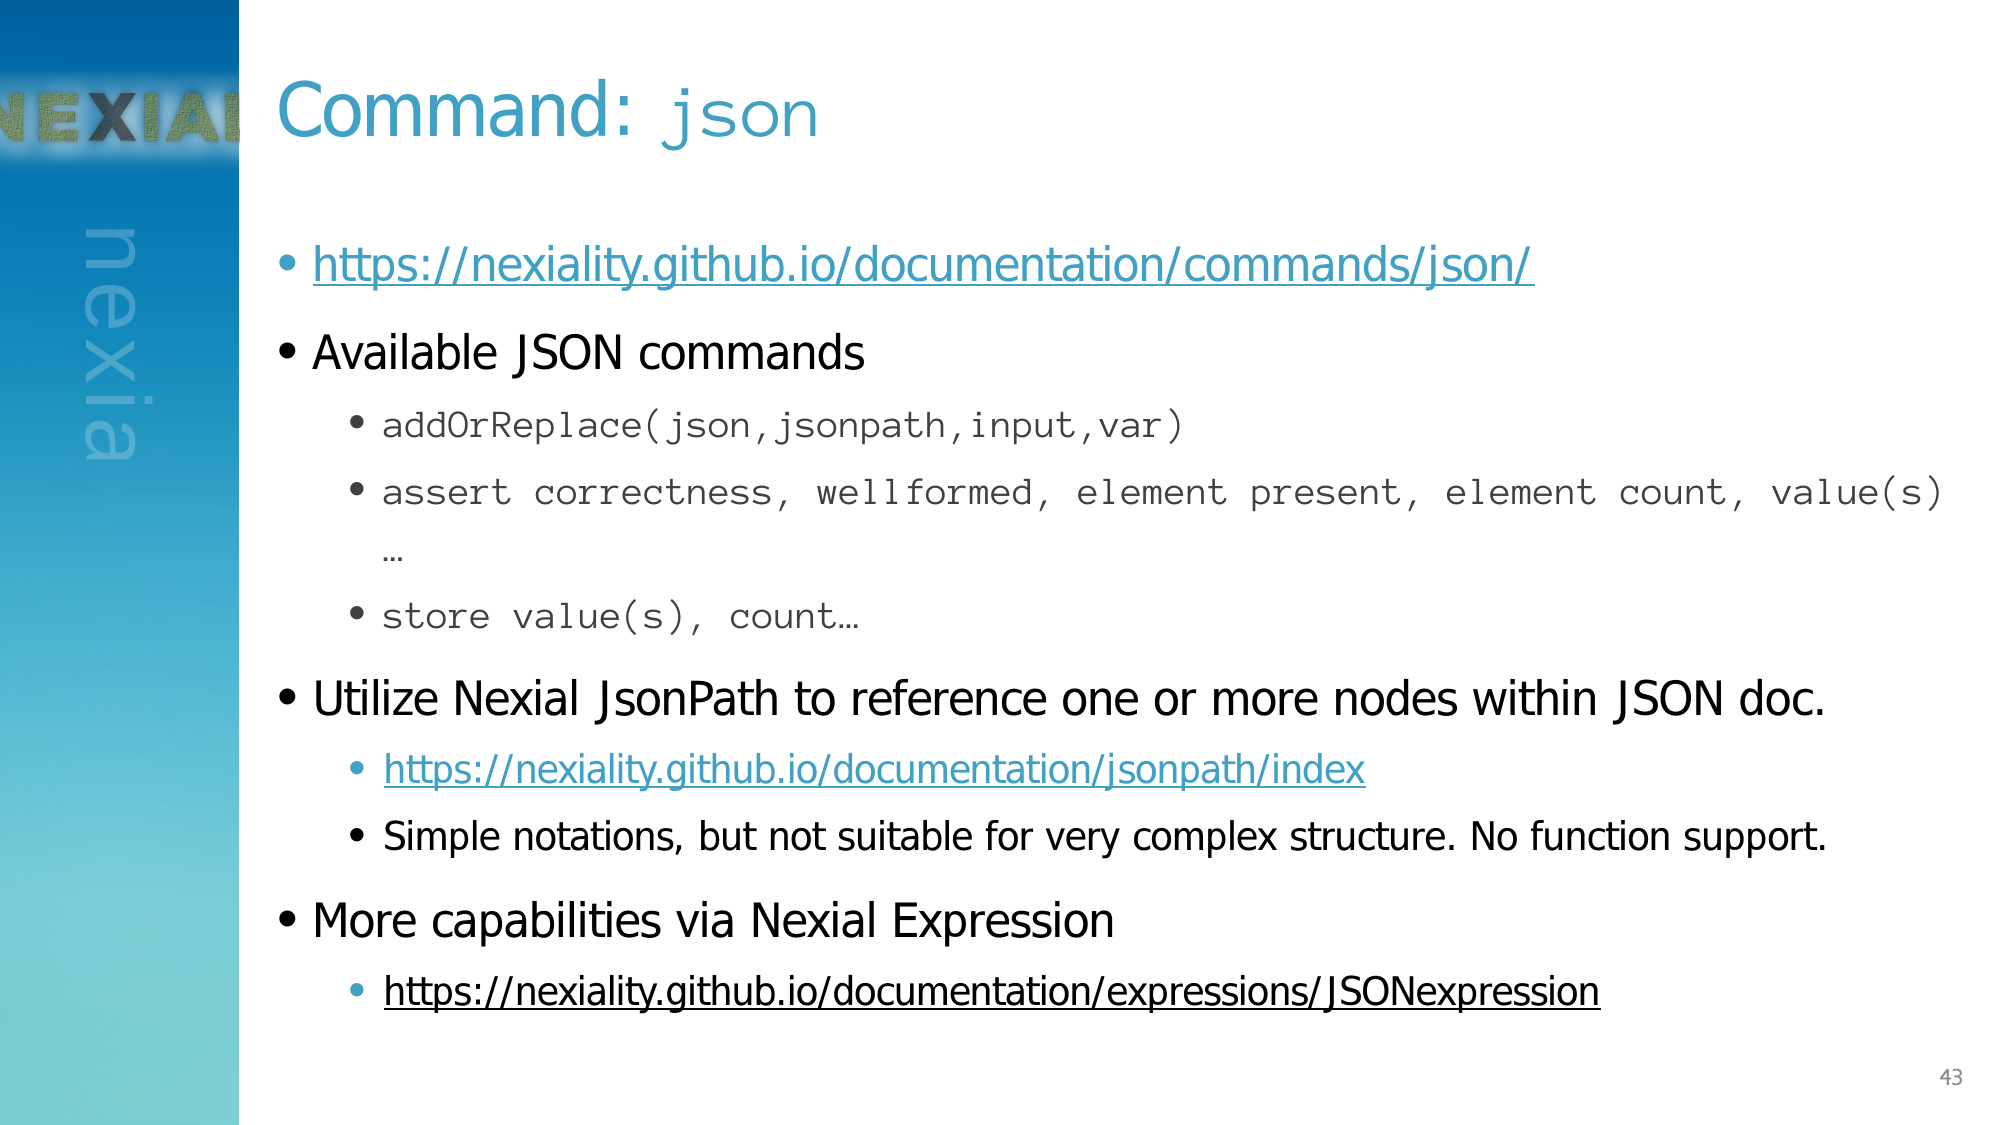

# Command: json
https://nexiality.github.io/documentation/commands/json/
Available JSON commands
addOrReplace(json,jsonpath,input,var)
assert correctness, wellformed, element present, element count, value(s)…
store value(s), count…
Utilize Nexial JsonPath to reference one or more nodes within JSON doc.
https://nexiality.github.io/documentation/jsonpath/index
Simple notations, but not suitable for very complex structure. No function support.
More capabilities via Nexial Expression
https://nexiality.github.io/documentation/expressions/JSONexpression

43